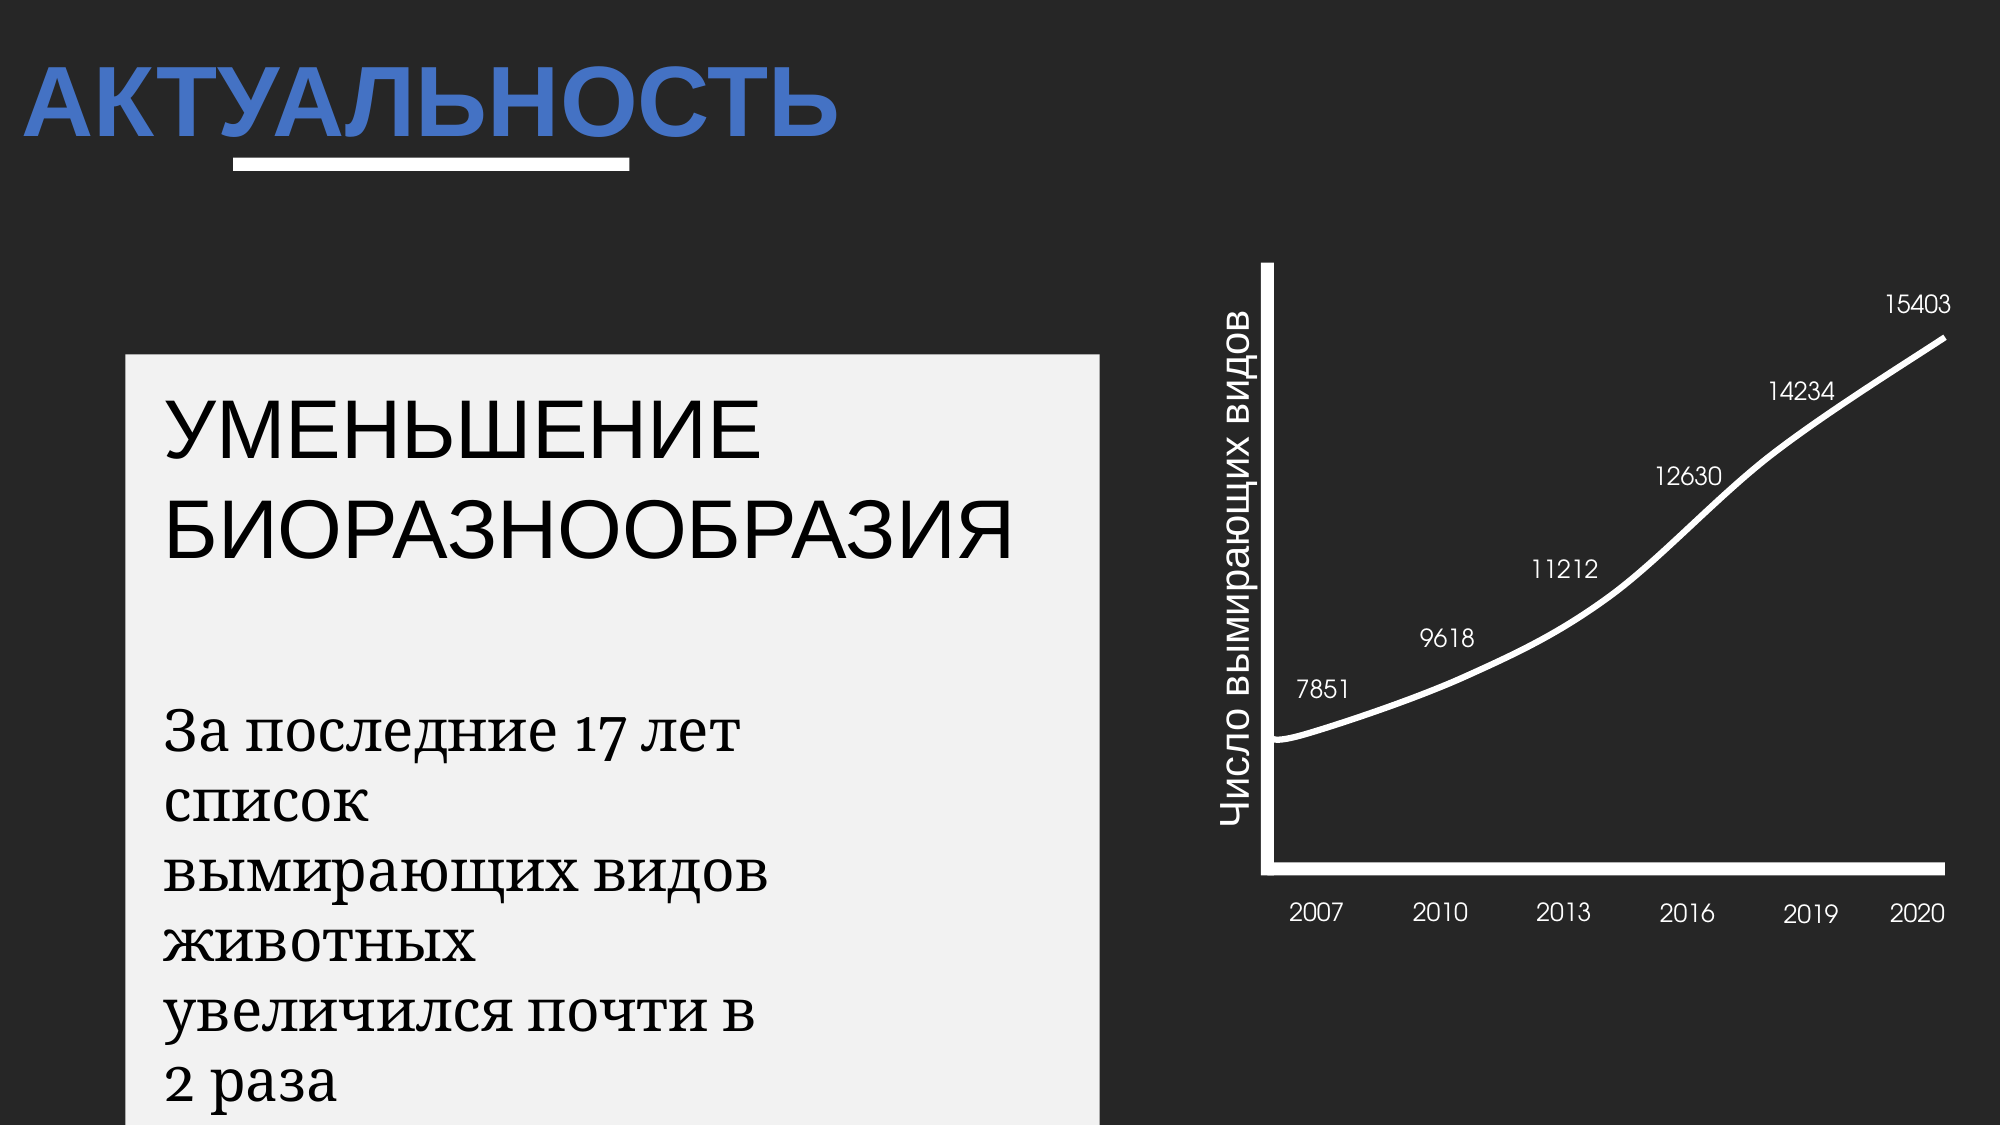

АКТУАЛЬНОСТЬ

14234
12630
Число вымирающих видов
11212

9618
7851

2010
2007
2013
2016
2019
15403
2020

УМЕНЬШЕНИЕ БИОРАЗНООБРАЗИЯ
За последние 17 лет список вымирающих видов животных увеличился почти в 2 раза